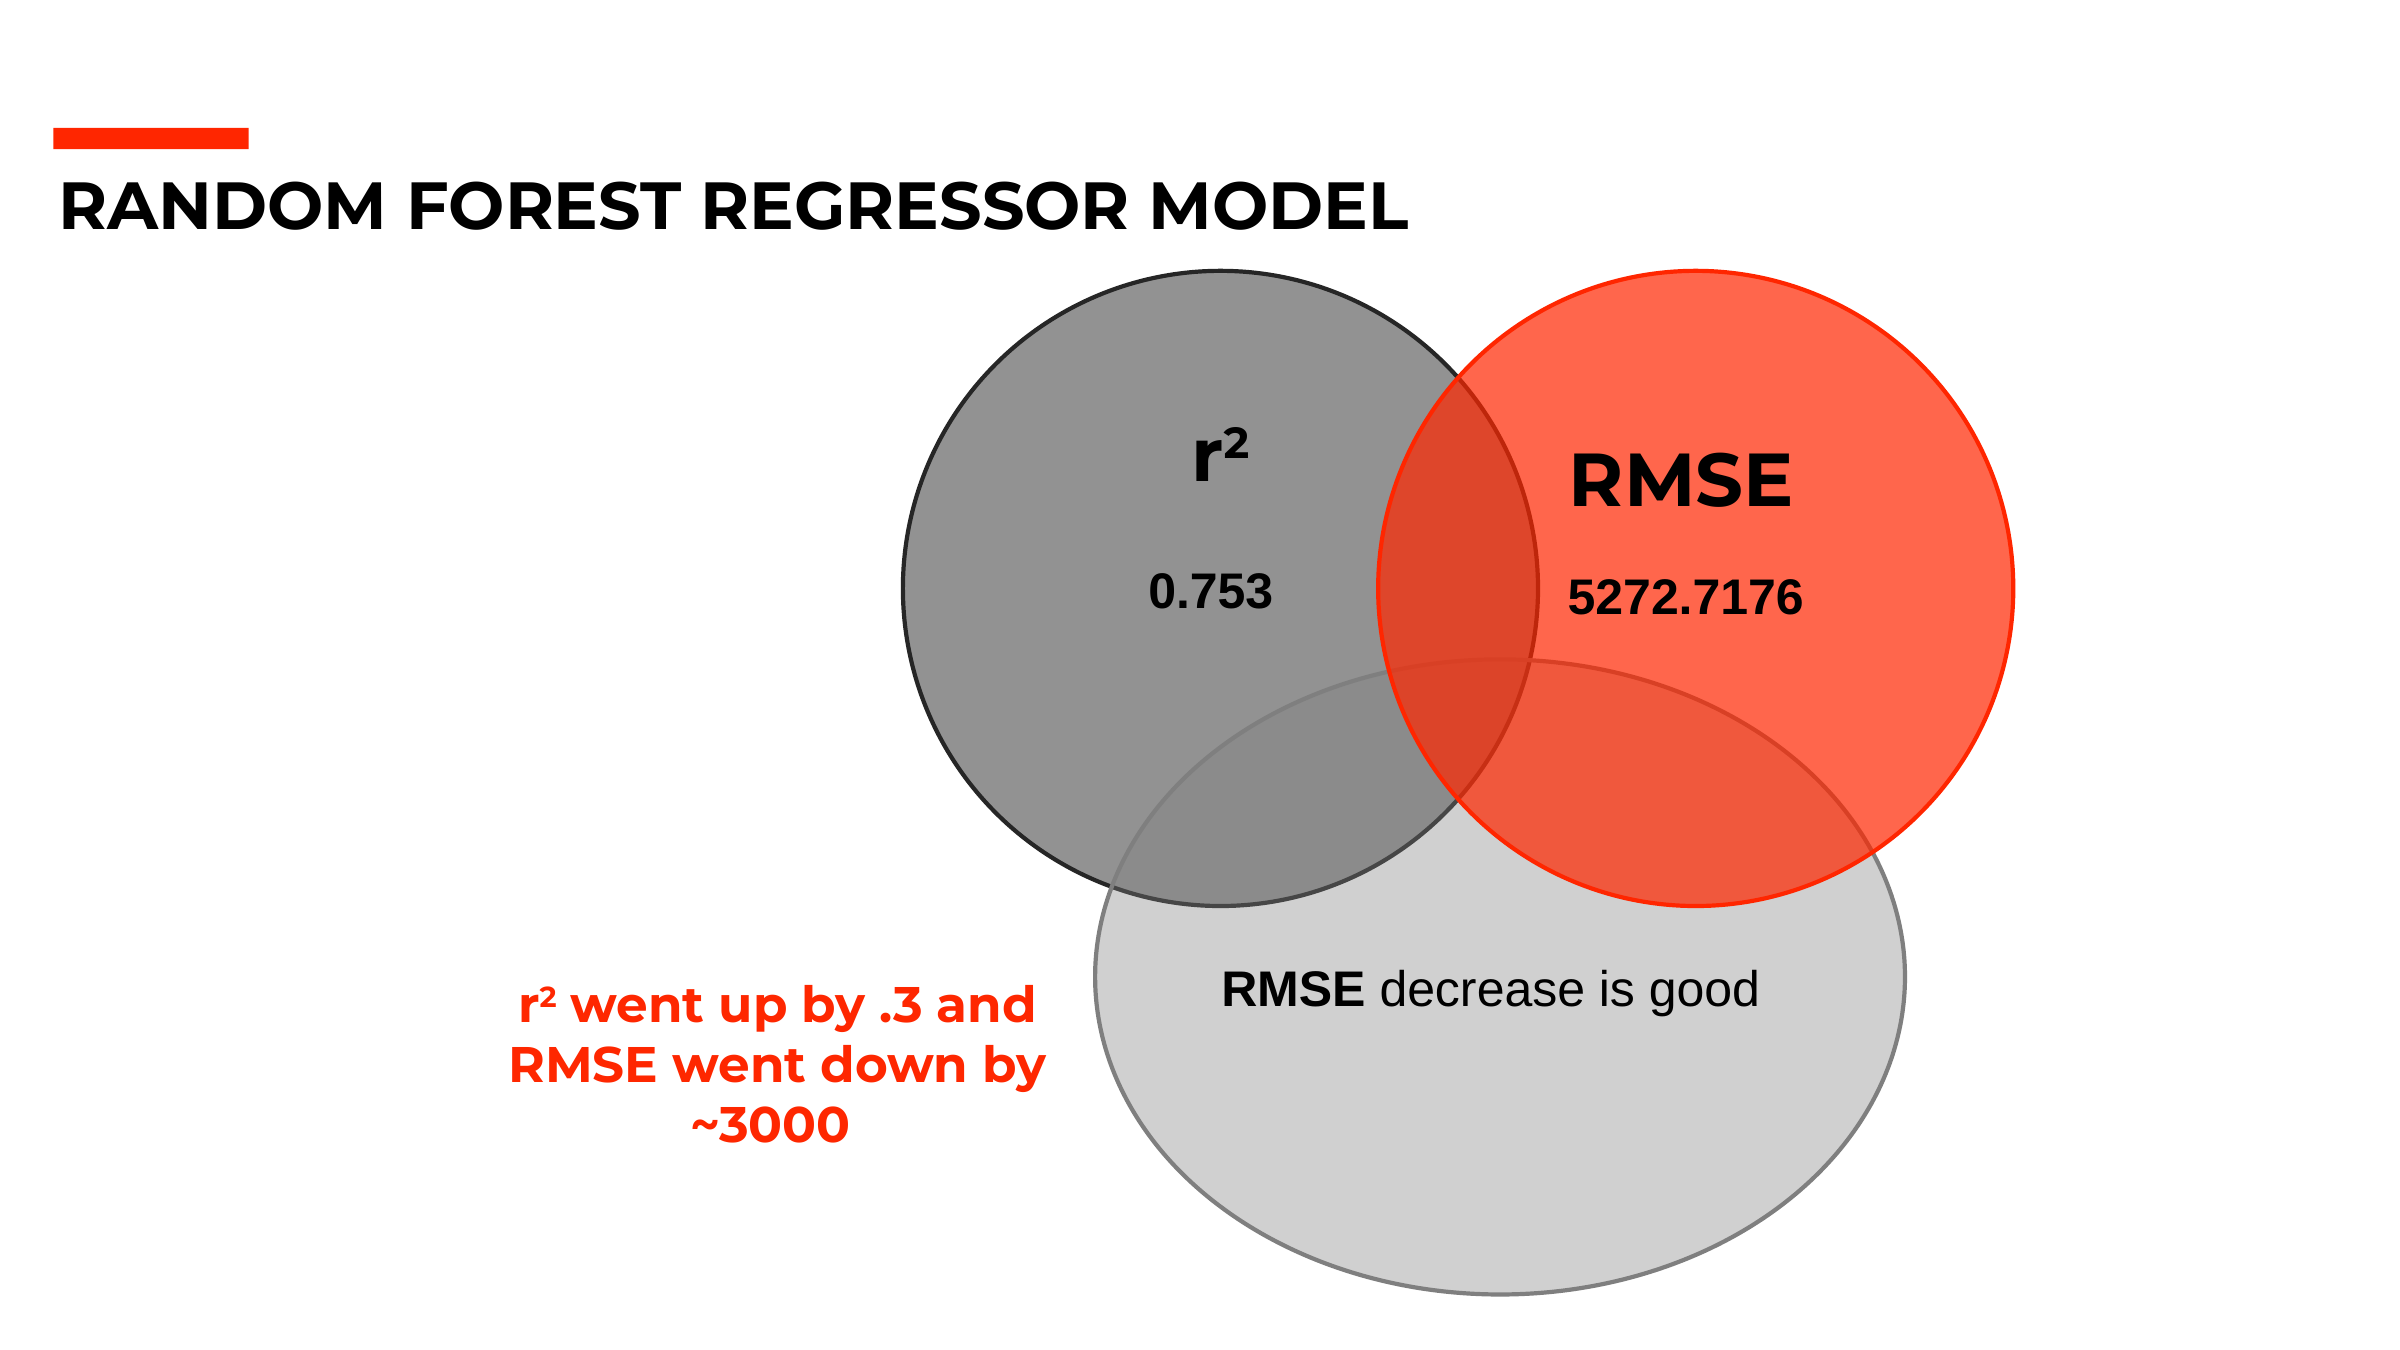

RANDOM FOREST REGRESSOR MODEL

 5272.7176

     0.753

r2
RMSE

RMSE decrease is good

r2 went up by .3 and RMSE went down by ~3000